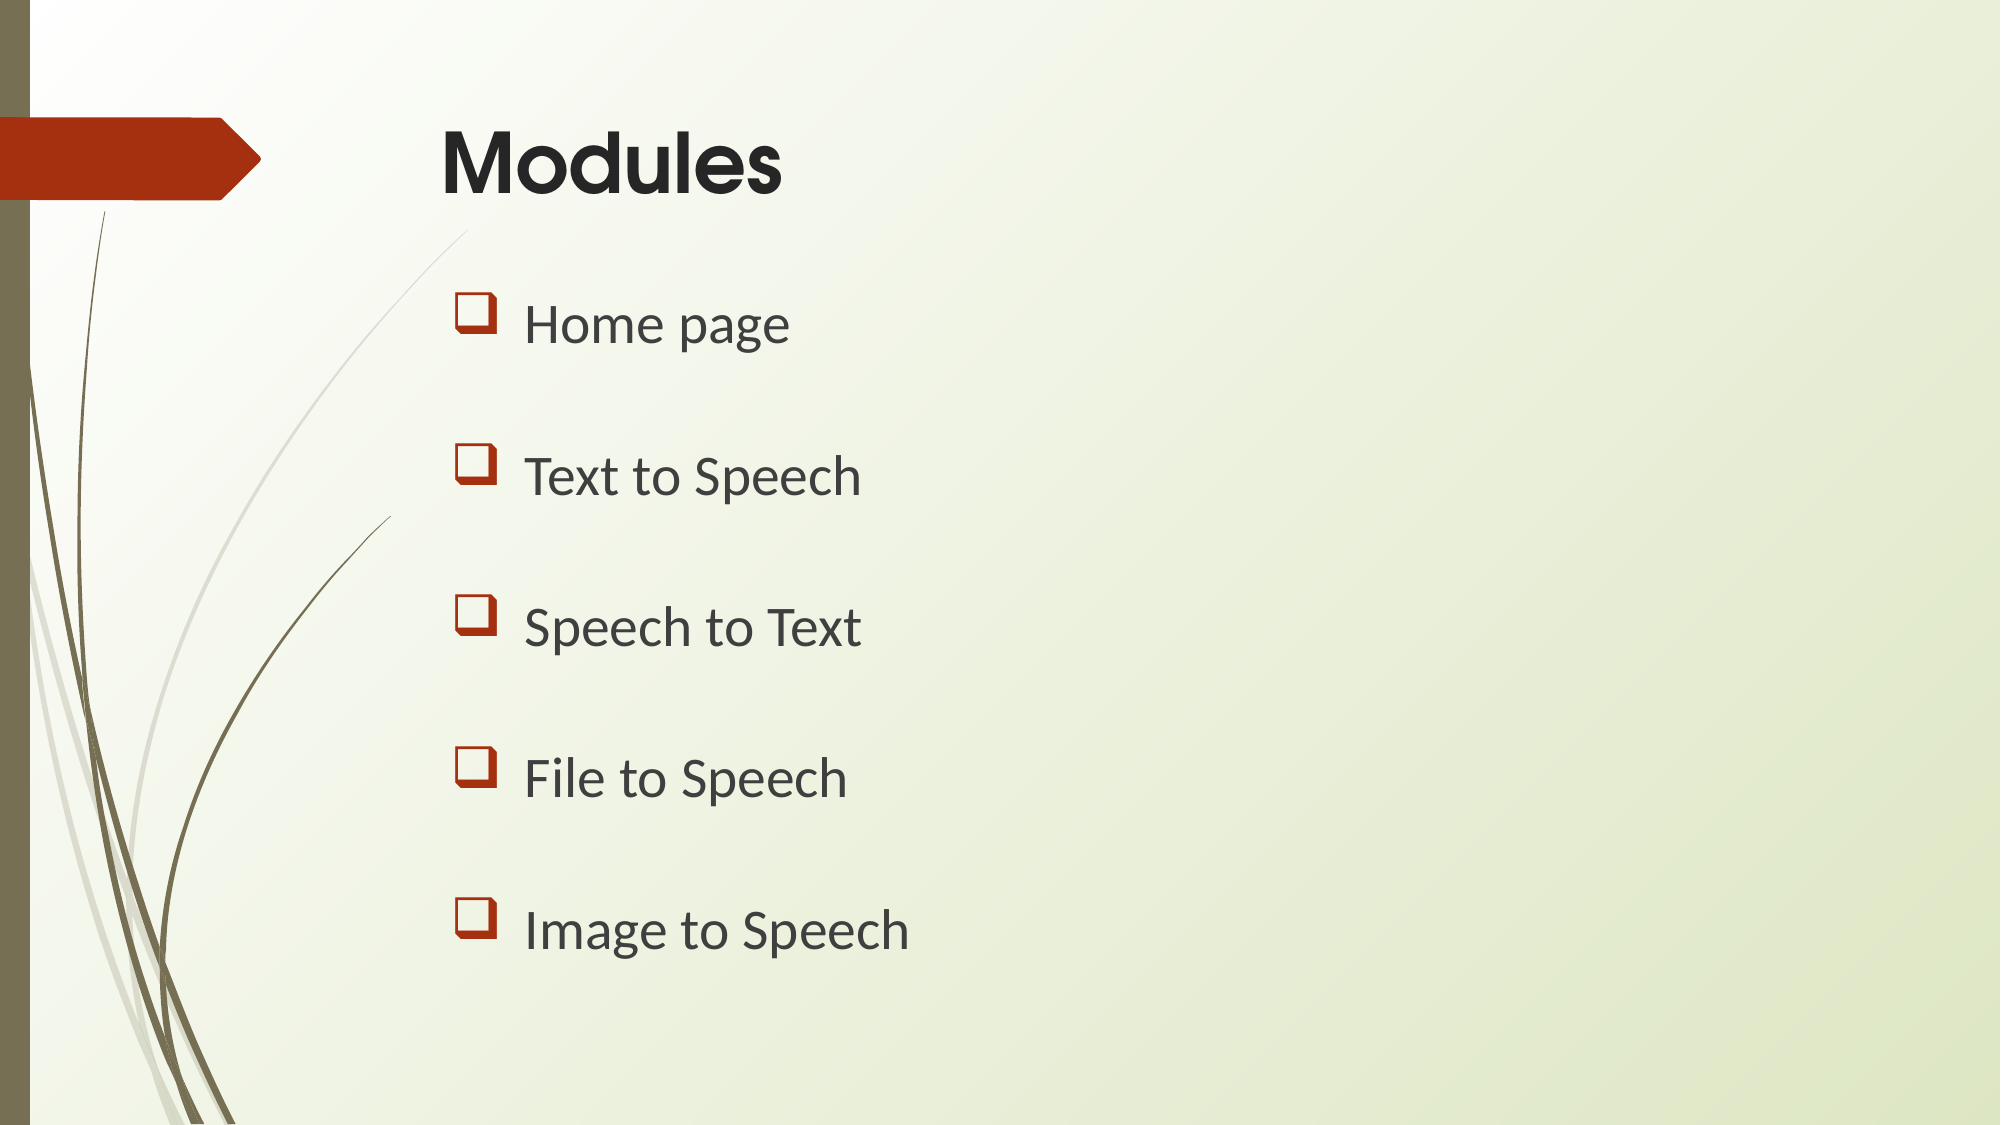

# Modules

Home page

Text to Speech

Speech to Text

File to Speech

Image to Speech